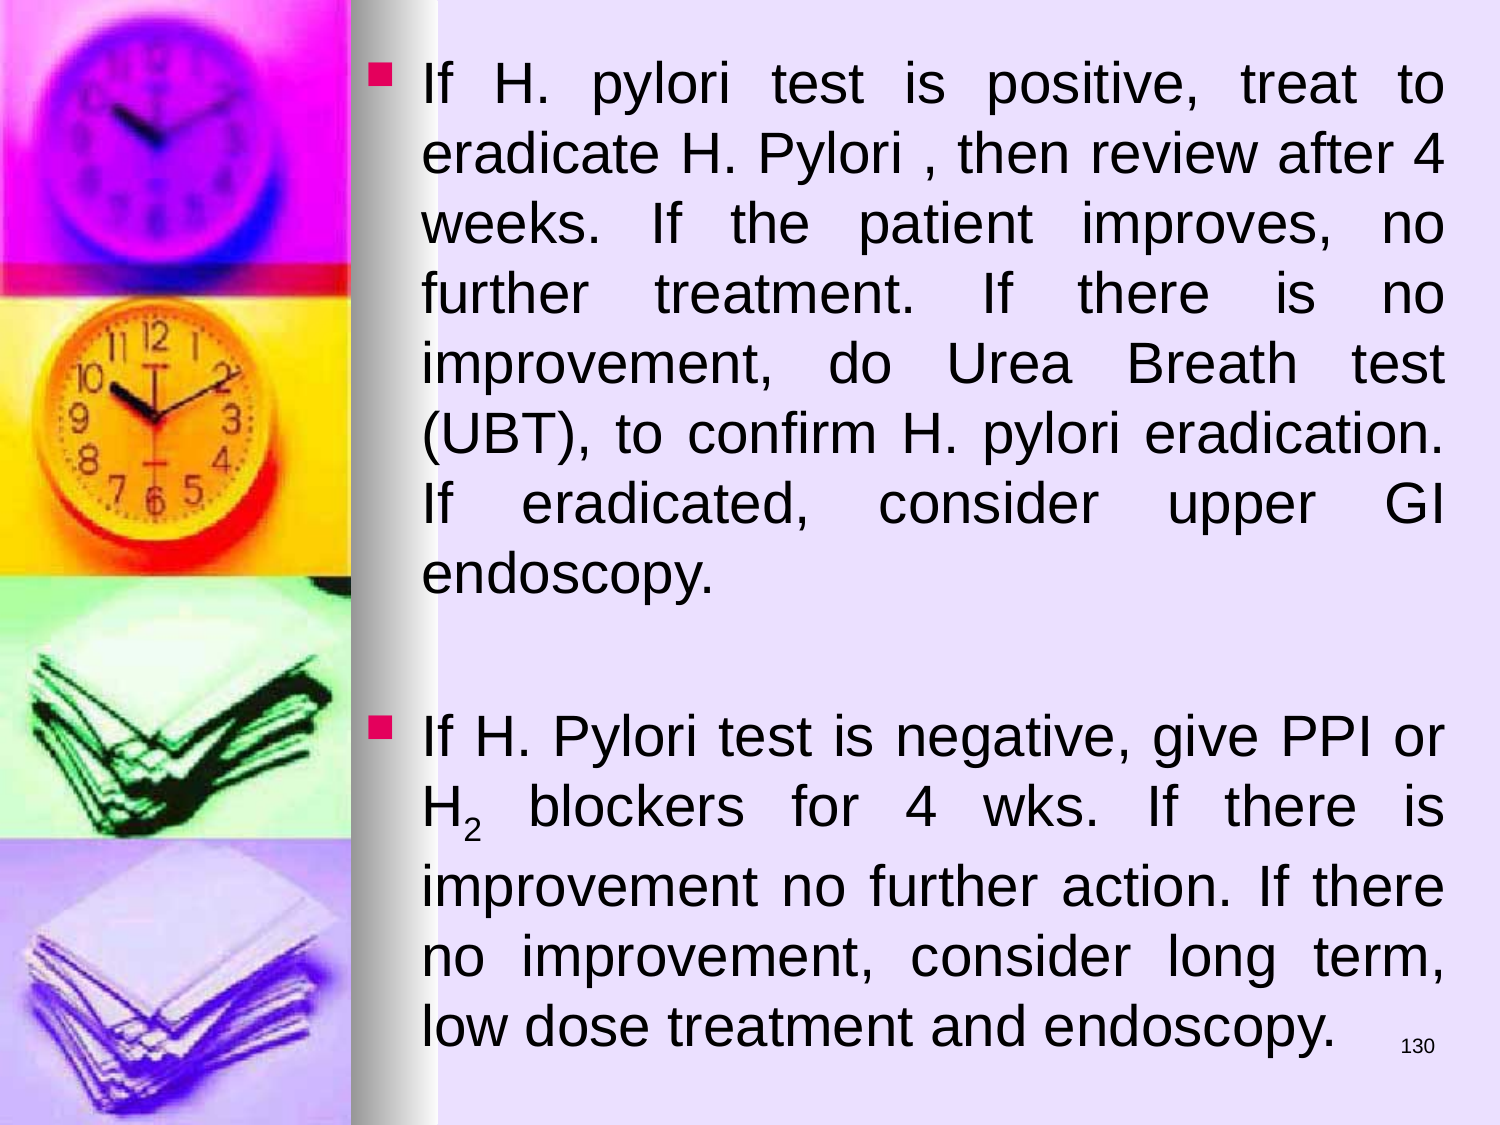

If H. pylori test is positive, treat to eradicate H. Pylori , then review after 4 weeks. If the patient improves, no further treatment. If there is no improvement, do Urea Breath test (UBT), to confirm H. pylori eradication. If eradicated, consider upper GI endoscopy.

If H. Pylori test is negative, give PPI or H2 blockers for 4 wks. If there is improvement no further action. If there no improvement, consider long term, low dose treatment and endoscopy.
130